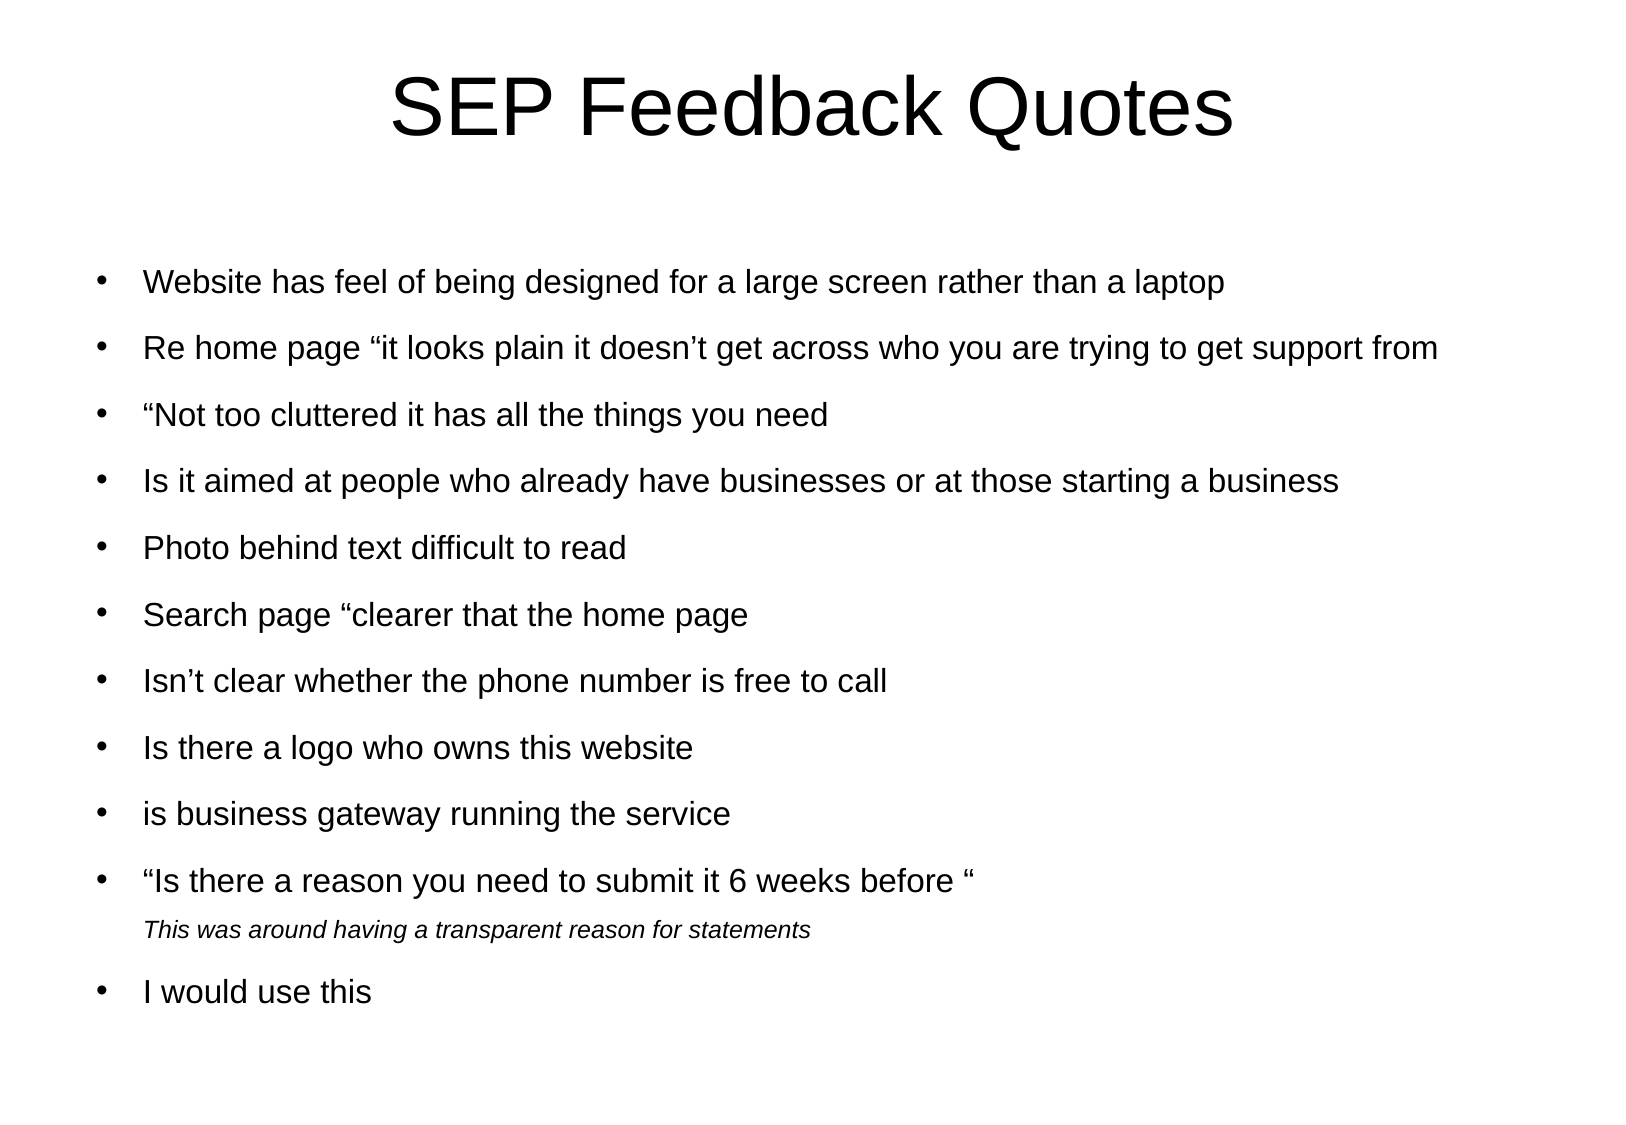

# SEP Feedback Quotes
Website has feel of being designed for a large screen rather than a laptop
Re home page “it looks plain it doesn’t get across who you are trying to get support from
“Not too cluttered it has all the things you need
Is it aimed at people who already have businesses or at those starting a business
Photo behind text difficult to read
Search page “clearer that the home page
Isn’t clear whether the phone number is free to call
Is there a logo who owns this website
is business gateway running the service
“Is there a reason you need to submit it 6 weeks before “
This was around having a transparent reason for statements
I would use this